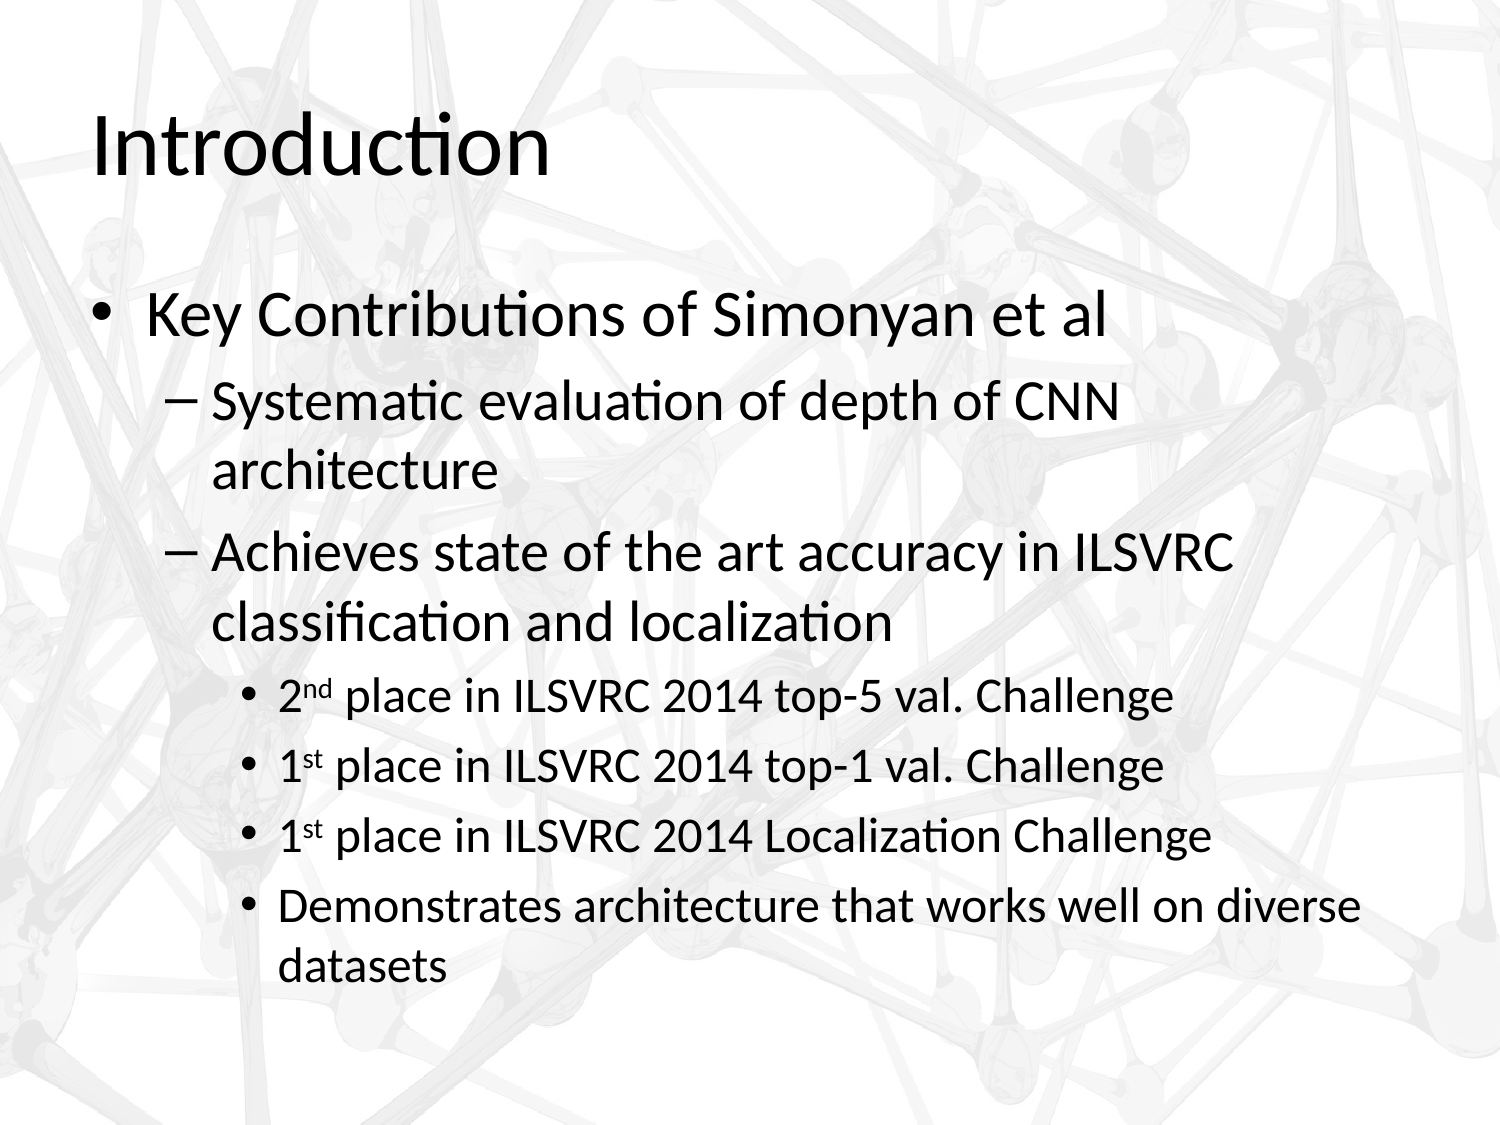

# Introduction
Key Contributions of Simonyan et al
Systematic evaluation of depth of CNN architecture
Achieves state of the art accuracy in ILSVRC classification and localization
2nd place in ILSVRC 2014 top-5 val. Challenge
1st place in ILSVRC 2014 top-1 val. Challenge
1st place in ILSVRC 2014 Localization Challenge
Demonstrates architecture that works well on diverse datasets